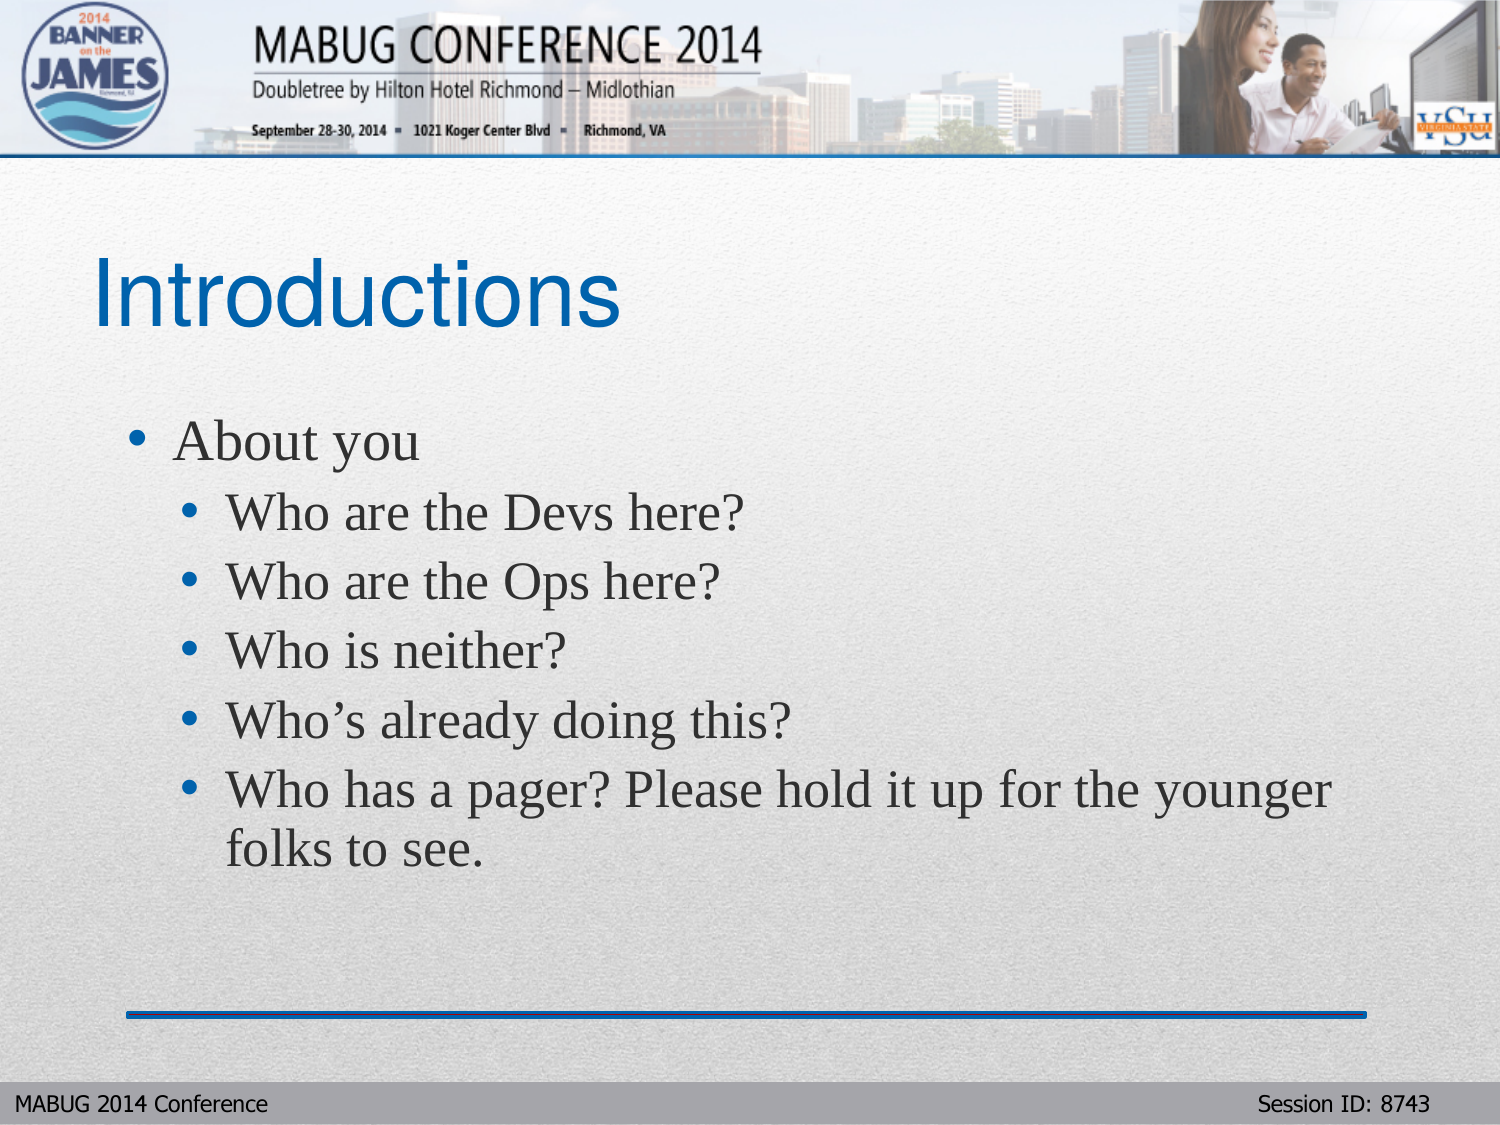

# Introductions
About you
Who are the Devs here?
Who are the Ops here?
Who is neither?
Who’s already doing this?
Who has a pager? Please hold it up for the younger folks to see.